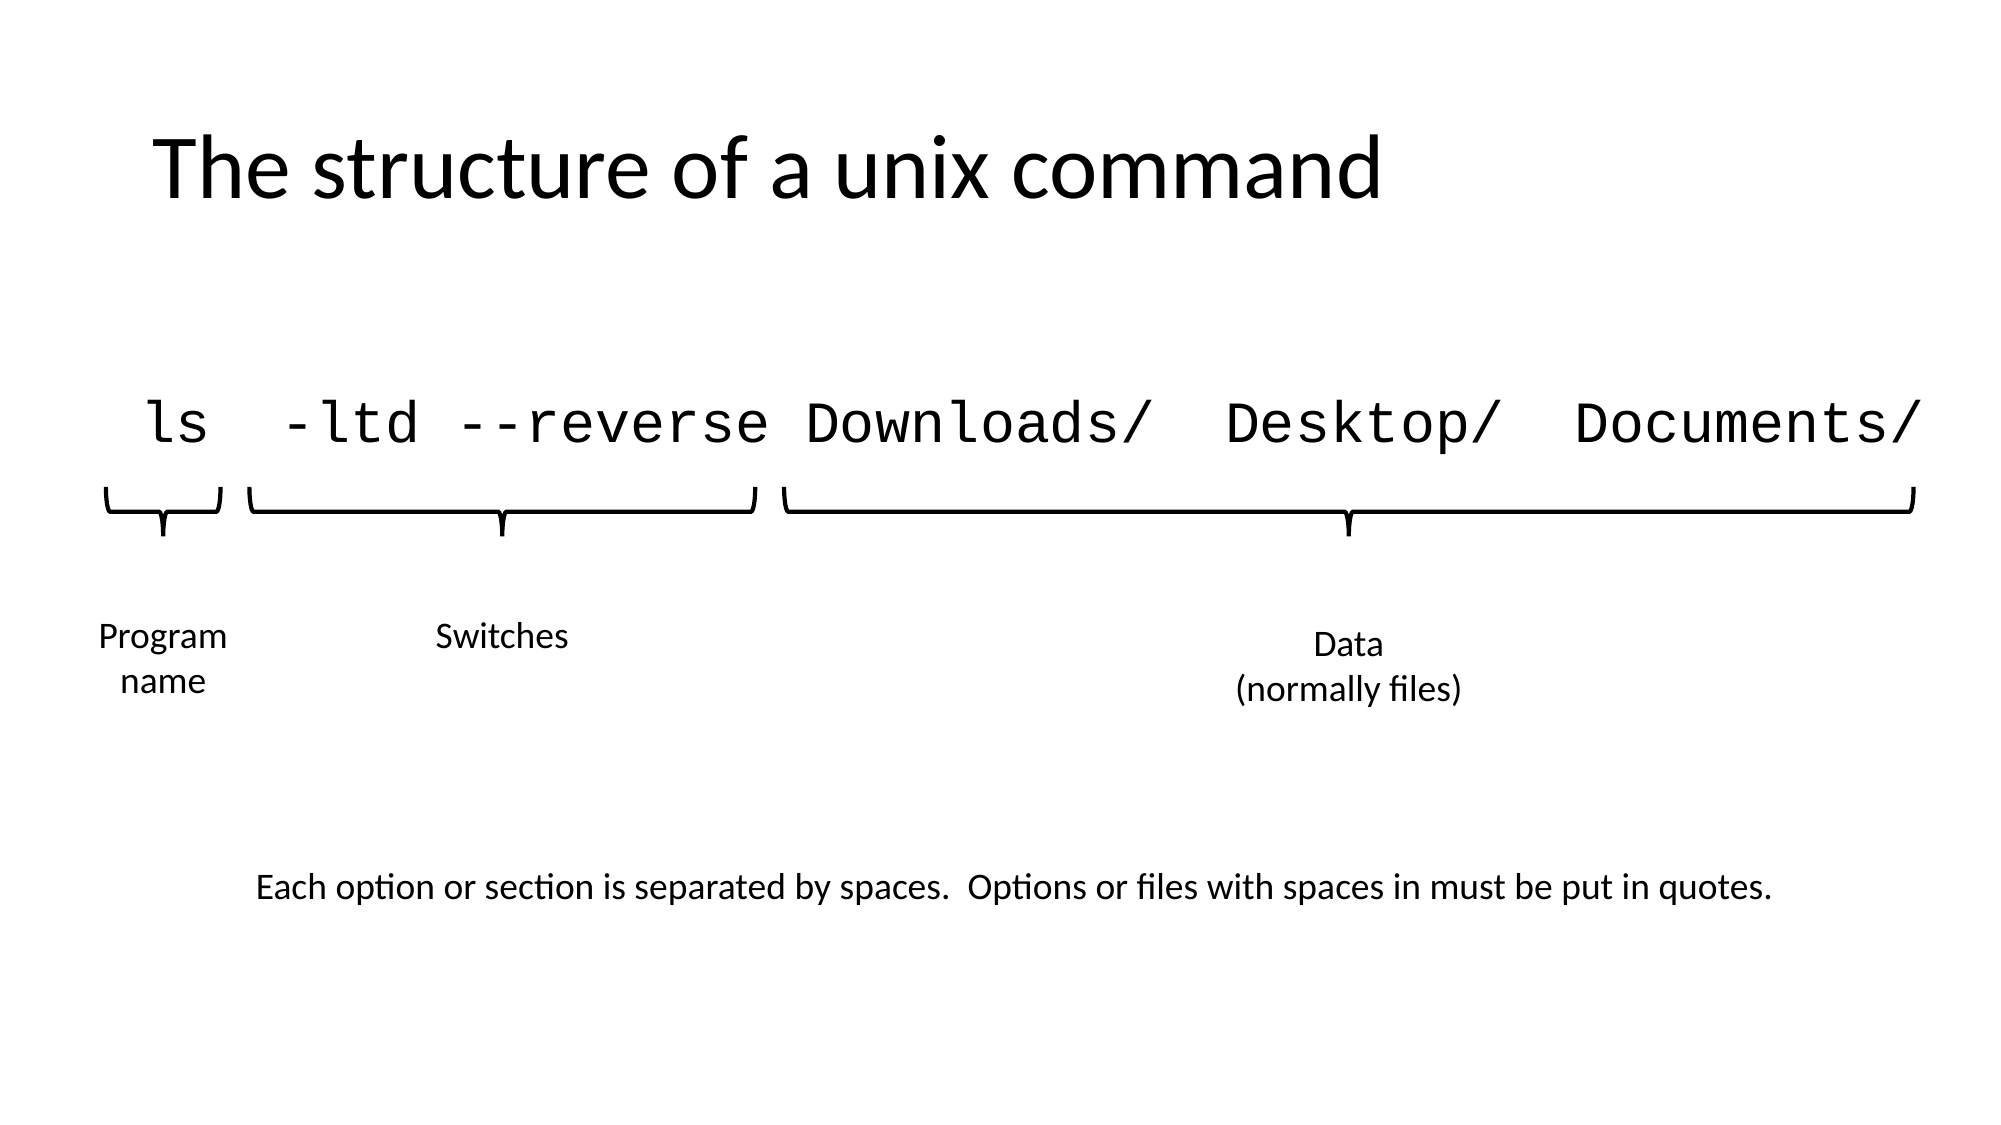

# The structure of a unix command

 ls  -ltd --reverse Downloads/  Desktop/  Documents/

Program
name
Switches
Data
(normally files)
Each option or section is separated by spaces.  Options or files with spaces in must be put in quotes.